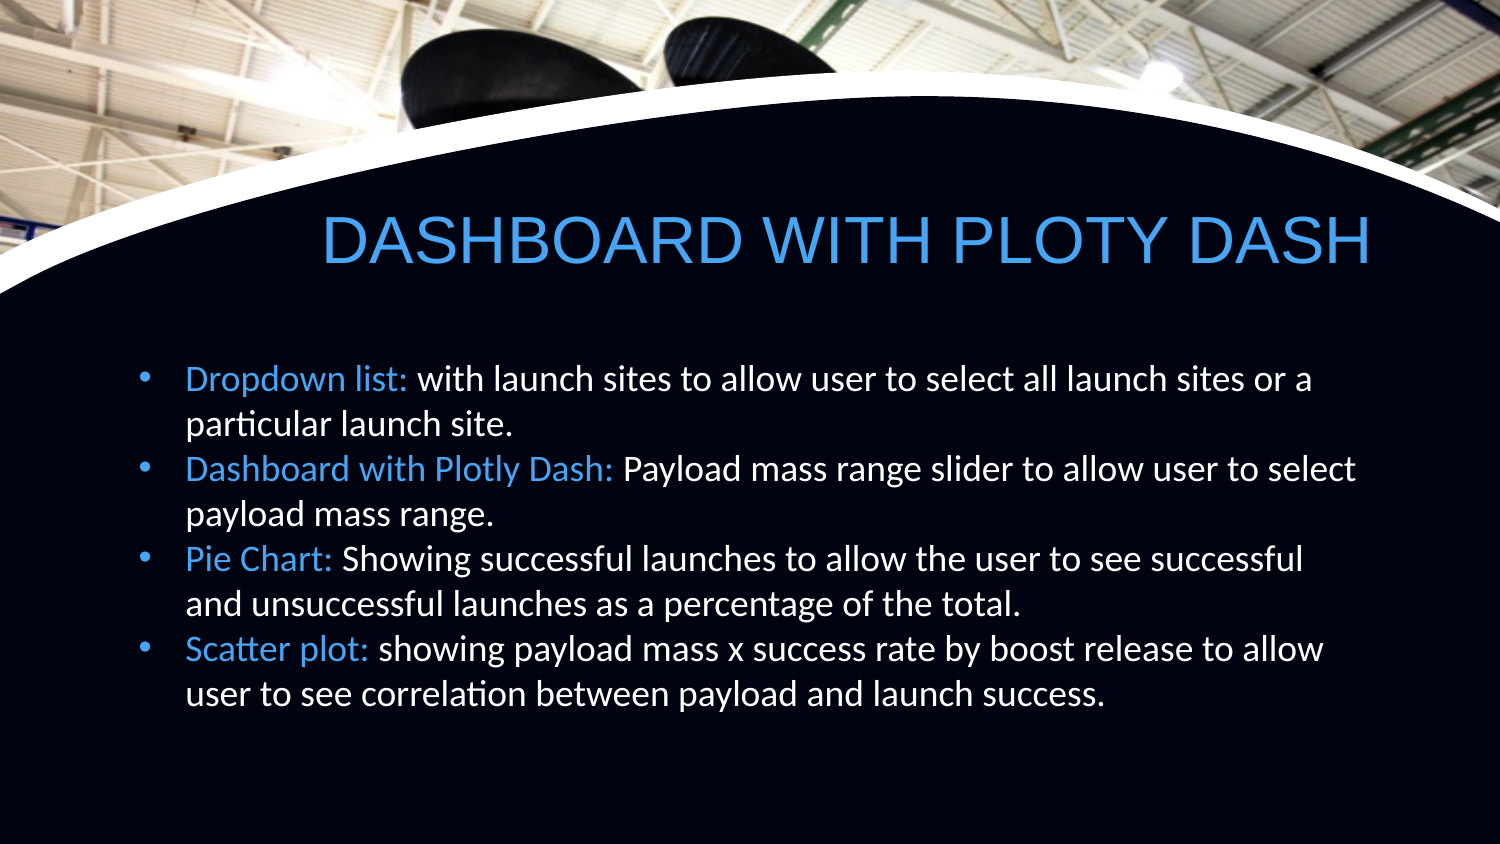

DASHBOARD WITH PLOTY DASH
Dropdown list: with launch sites to allow user to select all launch sites or a particular launch site.
Dashboard with Plotly Dash: Payload mass range slider to allow user to select payload mass range.
Pie Chart: Showing successful launches to allow the user to see successful and unsuccessful launches as a percentage of the total.
Scatter plot: showing payload mass x success rate by boost release to allow user to see correlation between payload and launch success.